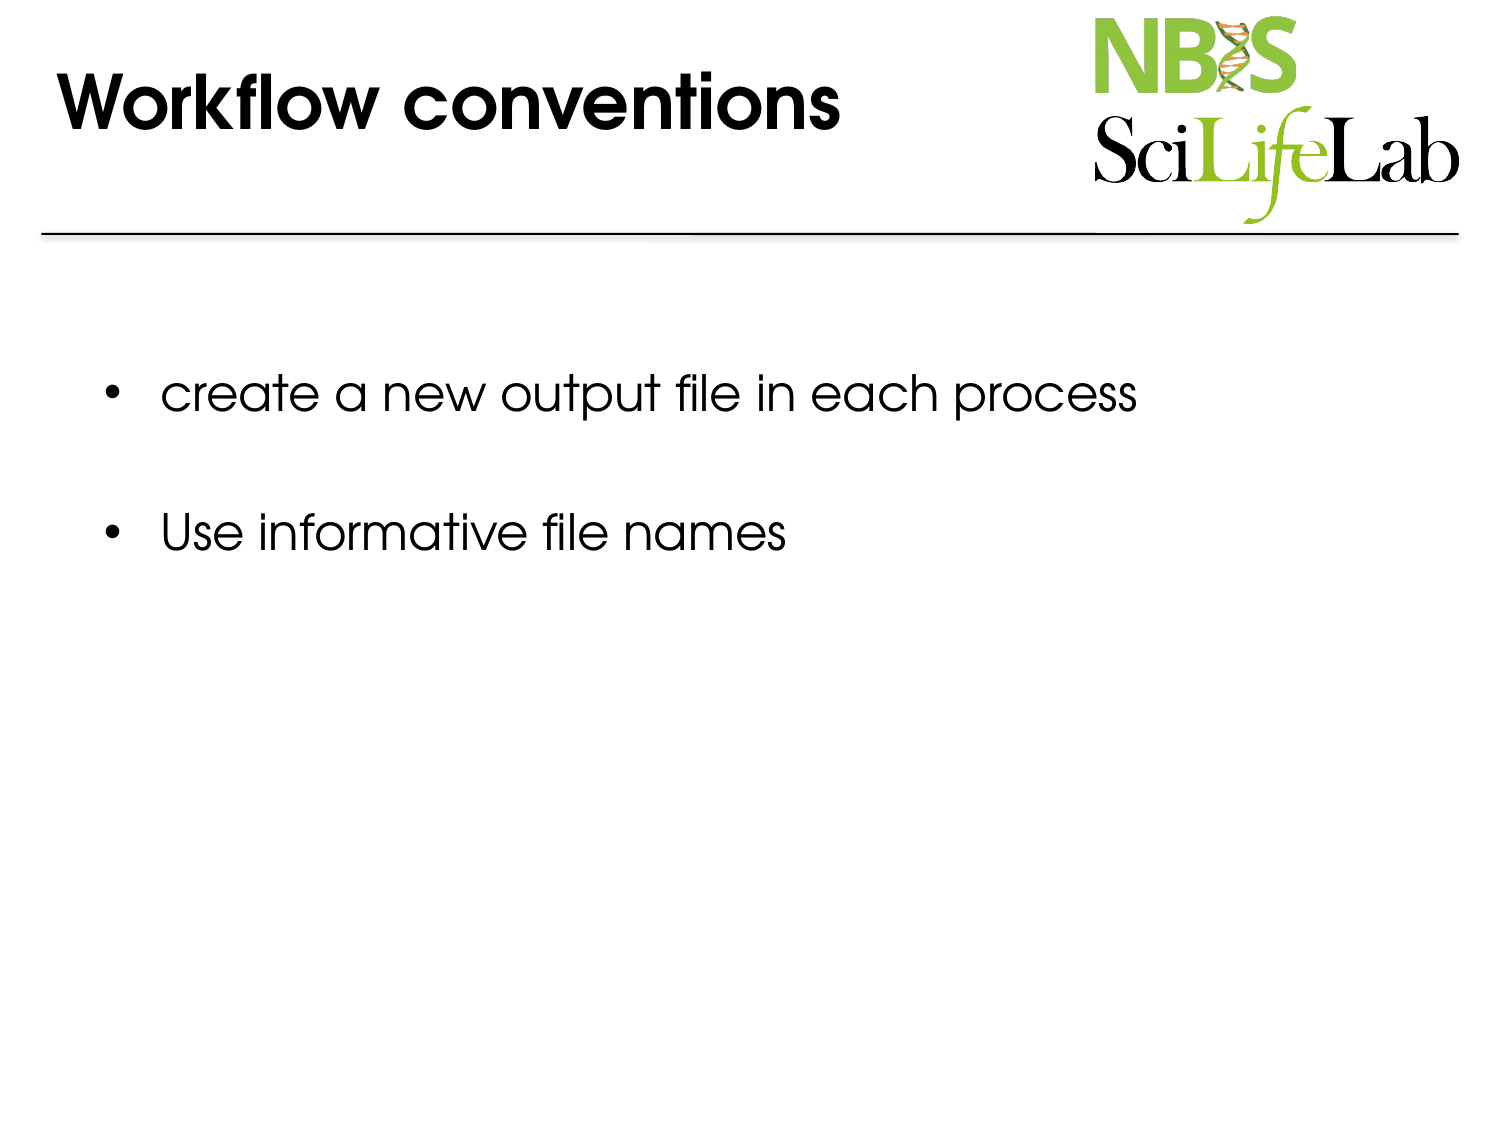

# Workflow conventions
create a new output file in each process

Use informative file names